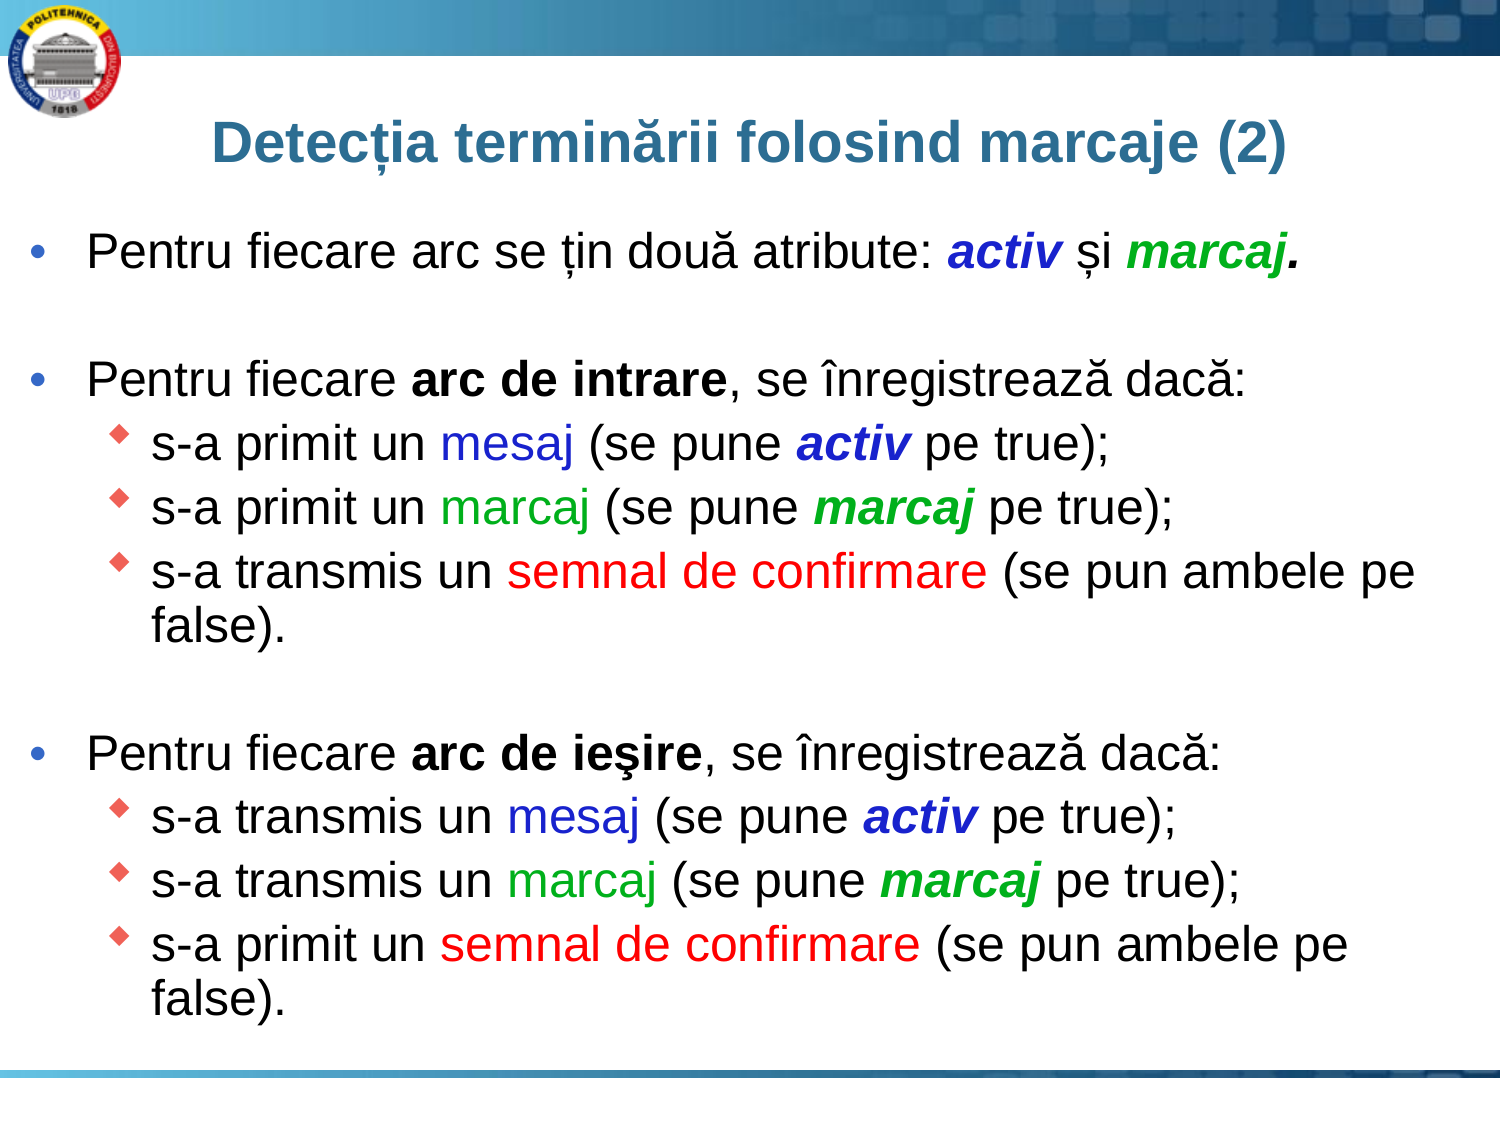

# Detecția terminării folosind marcaje (2)
Pentru fiecare arc se țin două atribute: activ și marcaj.

Pentru fiecare arc de intrare, se înregistrează dacă:
s-a primit un mesaj (se pune activ pe true);
s-a primit un marcaj (se pune marcaj pe true);
s-a transmis un semnal de confirmare (se pun ambele pe false).

Pentru fiecare arc de ieşire, se înregistrează dacă:
s-a transmis un mesaj (se pune activ pe true);
s-a transmis un marcaj (se pune marcaj pe true);
s-a primit un semnal de confirmare (se pun ambele pe false).